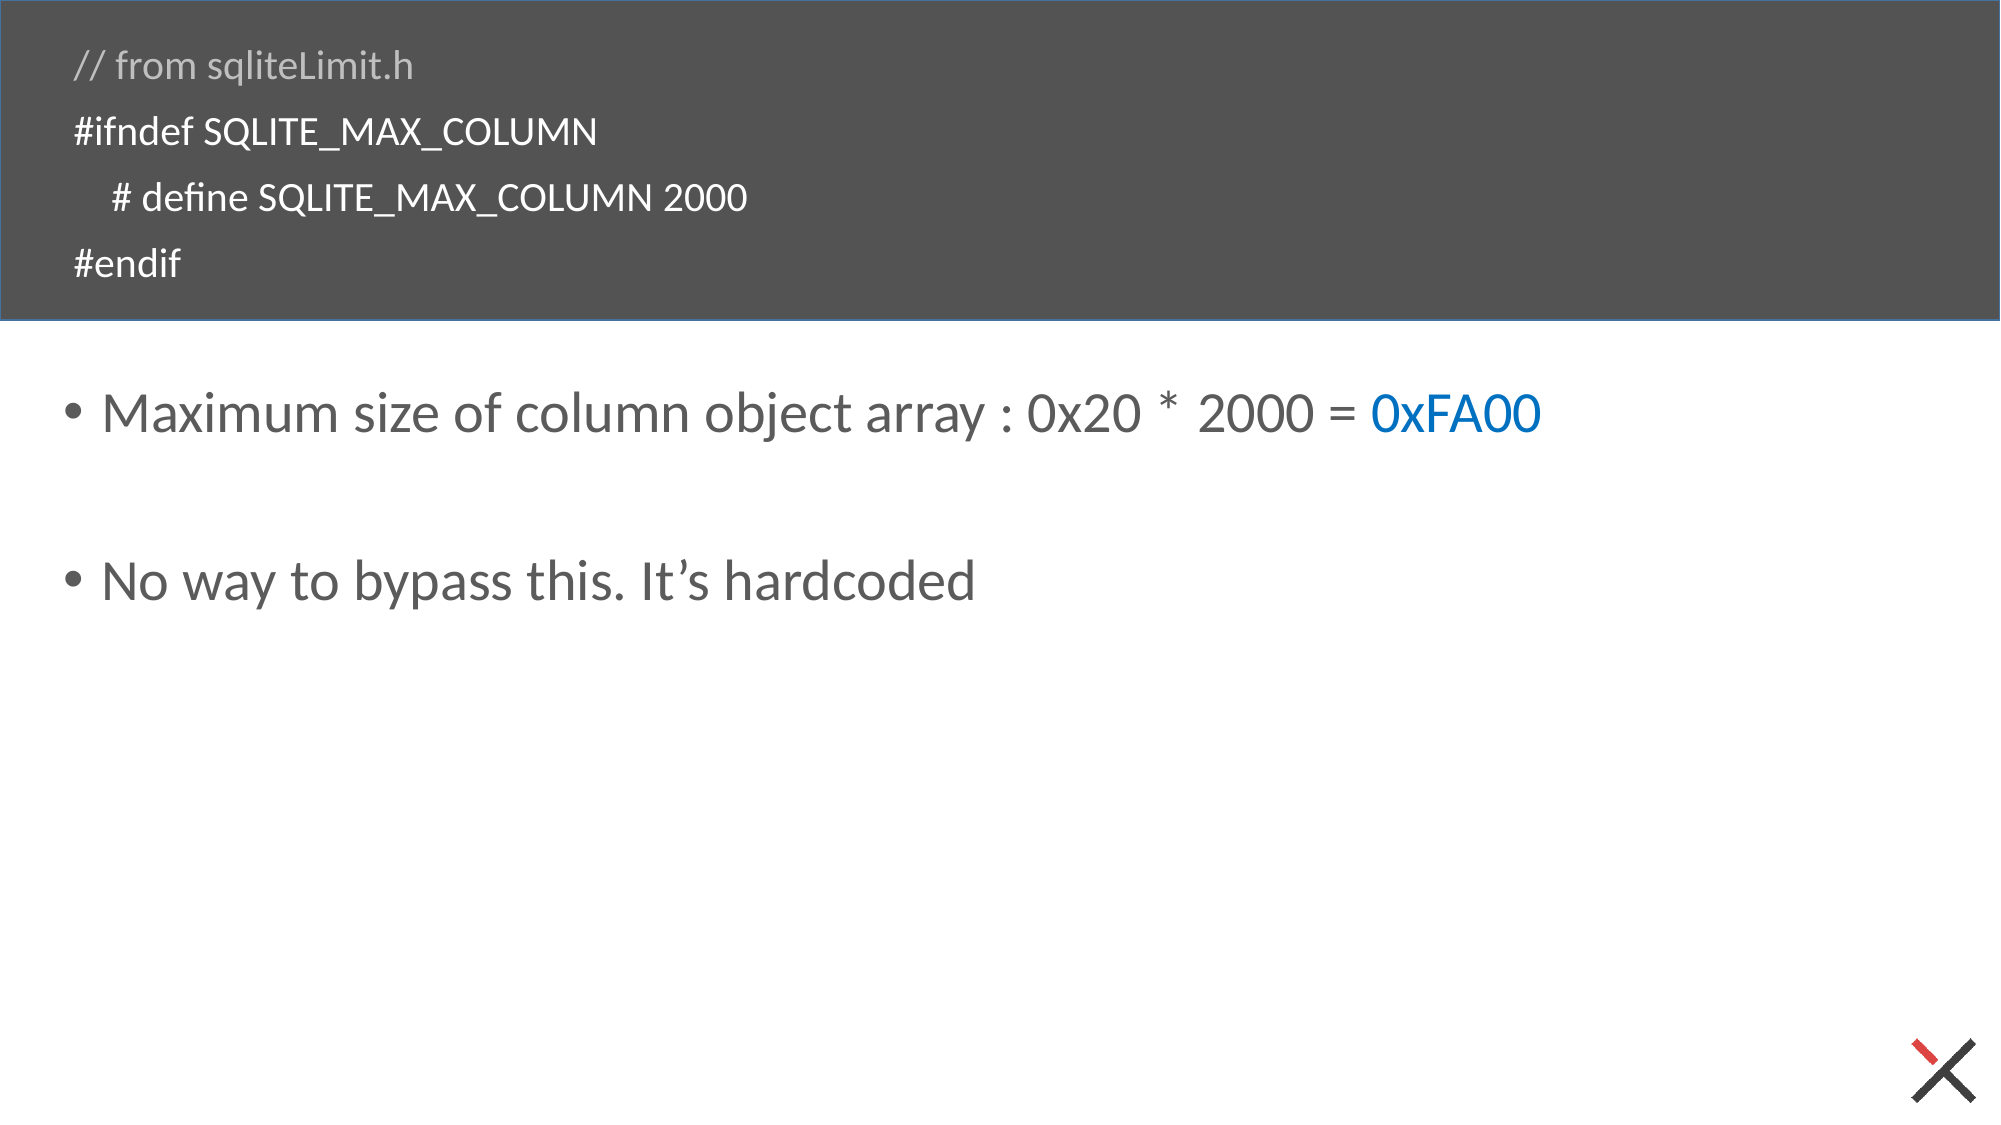

// from sqliteLimit.h
 #ifndef SQLITE_MAX_COLUMN
     # define SQLITE_MAX_COLUMN 2000
 #endif
Maximum size of column object array : 0x20 * 2000 = 0xFA00

No way to bypass this. It’s hardcoded